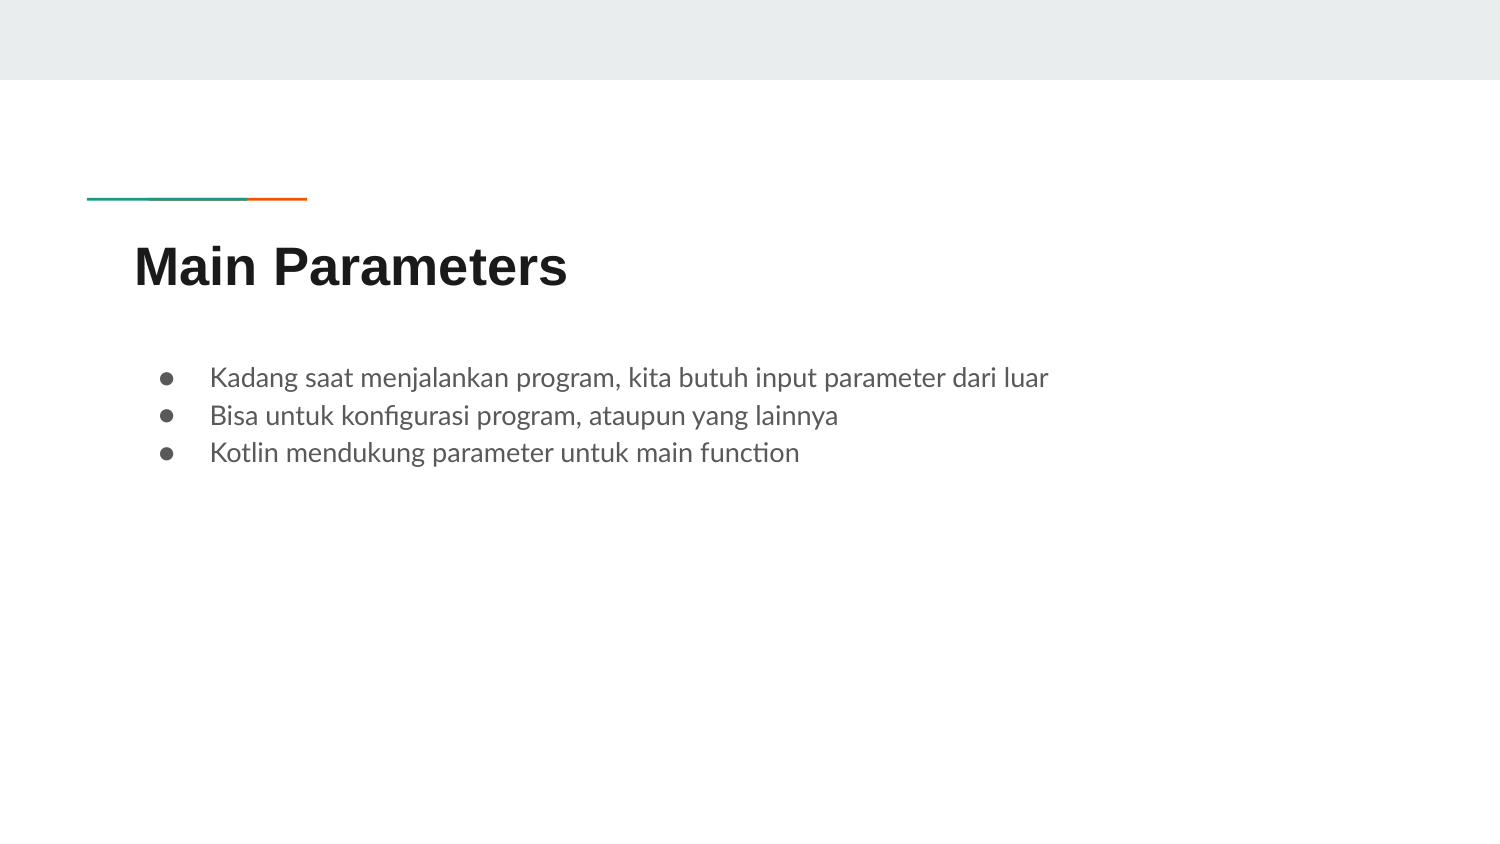

# Main Parameters
Kadang saat menjalankan program, kita butuh input parameter dari luar
Bisa untuk konfigurasi program, ataupun yang lainnya
Kotlin mendukung parameter untuk main function